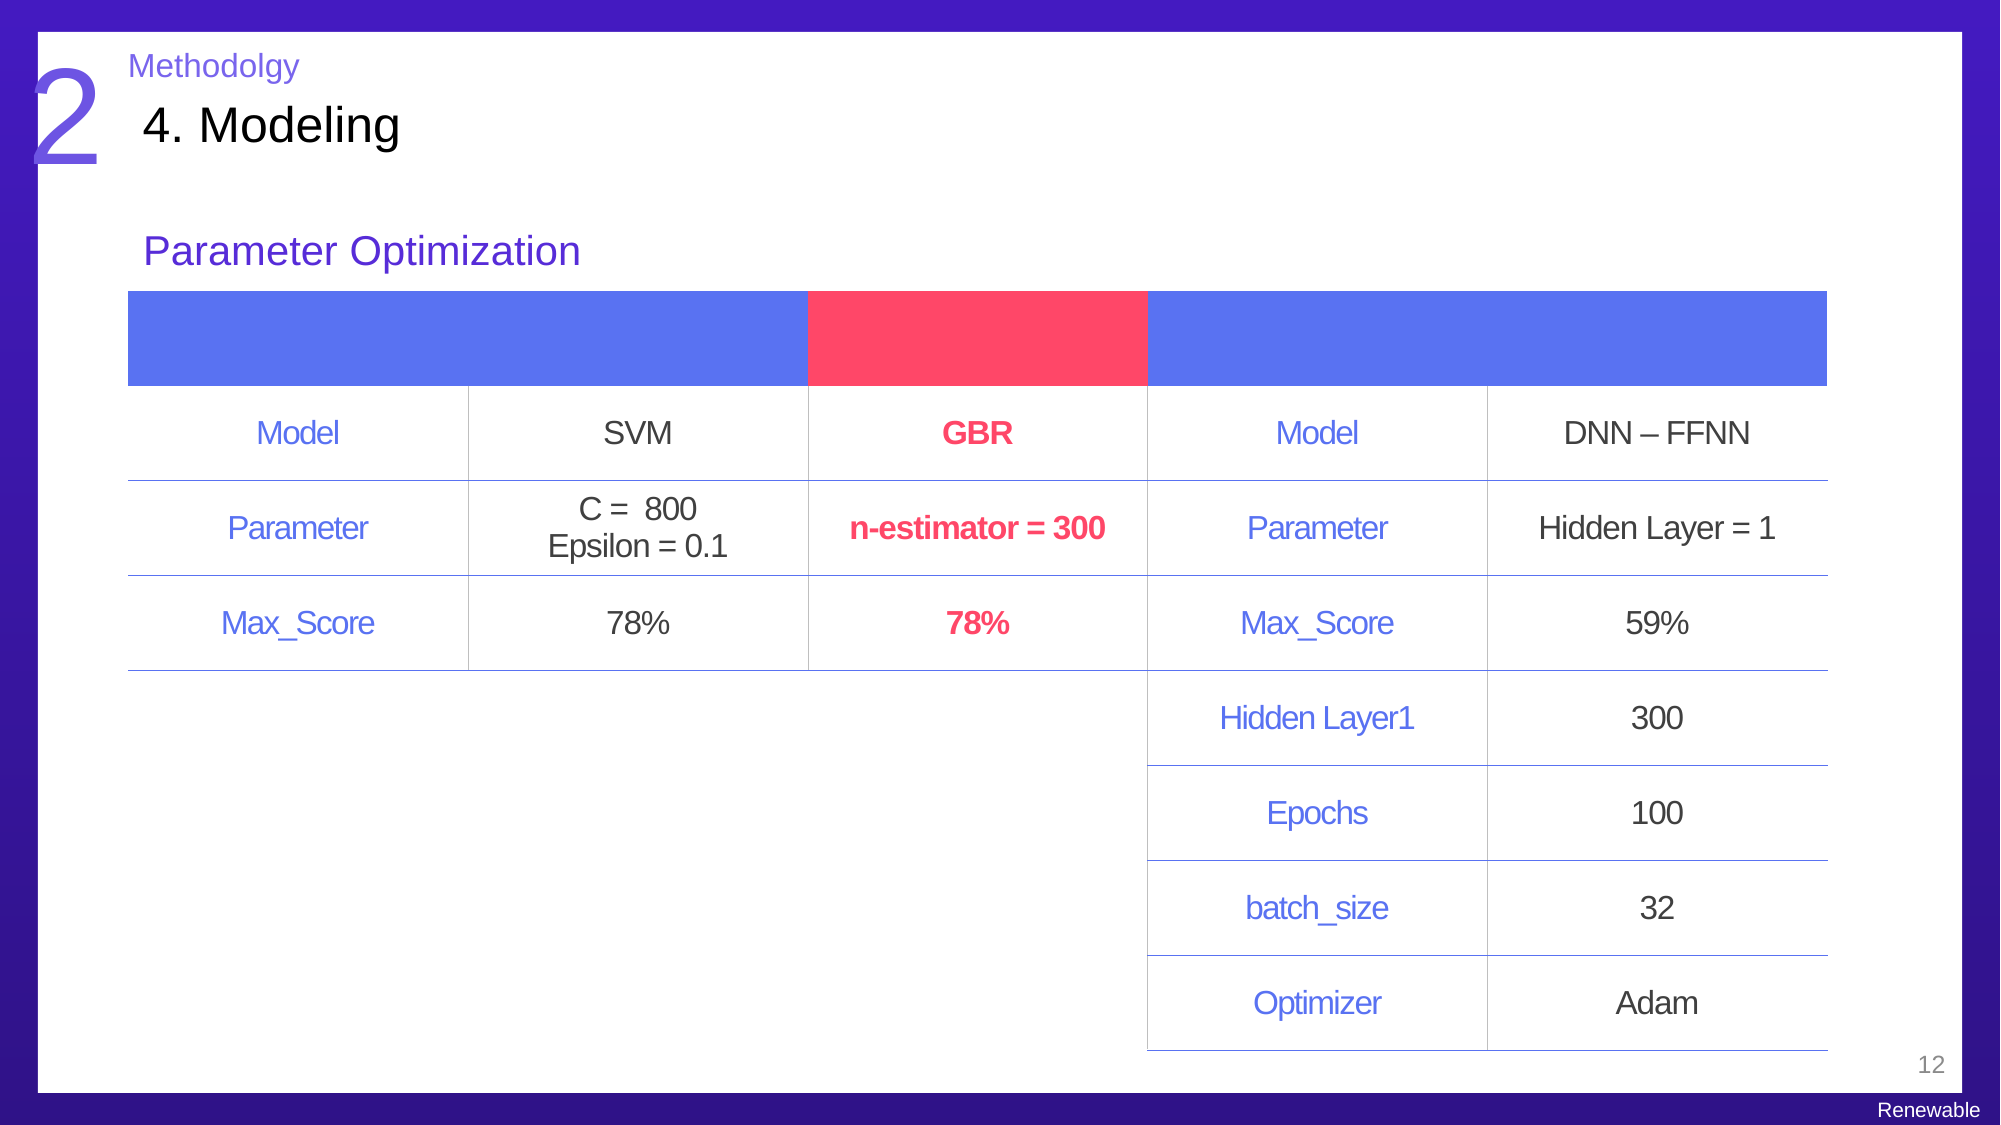

2

Methodolgy
4. Modeling
Parameter Optimization
| Argument | Model 1 | Model 2 | Argument | Model 3 |
| --- | --- | --- | --- | --- |
| Model | SVM | GBR | Model | DNN – FFNN |
| Parameter | C = 800 Epsilon = 0.1 | n-estimator = 300 | Parameter | Hidden Layer = 1 |
| Max\_Score | 78% | 78% | Max\_Score | 59% |
|  |  |  | Hidden Layer1 | 300 |
|  |  |  | Epochs | 100 |
|  |  |  | batch\_size | 32 |
|  |  |  | Optimizer | Adam |
12
Renewable